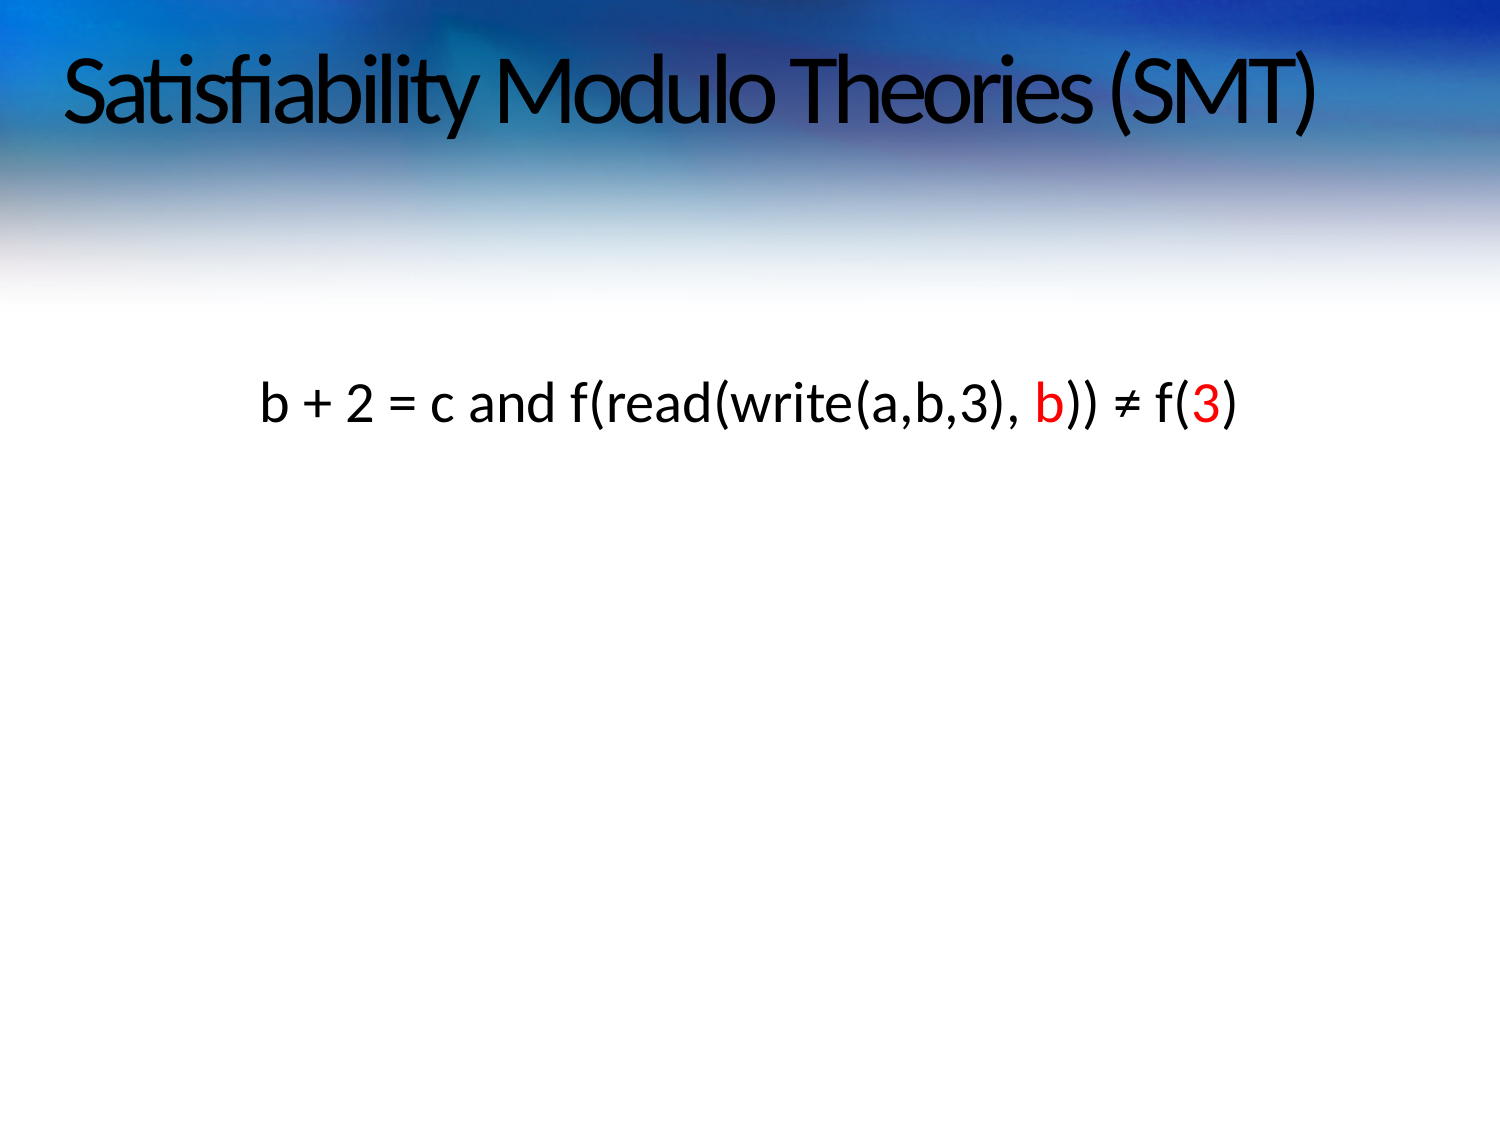

# Satisfiability Modulo Theories (SMT)
b + 2 = c and f(read(write(a,b,3), b)) ≠ f(3)